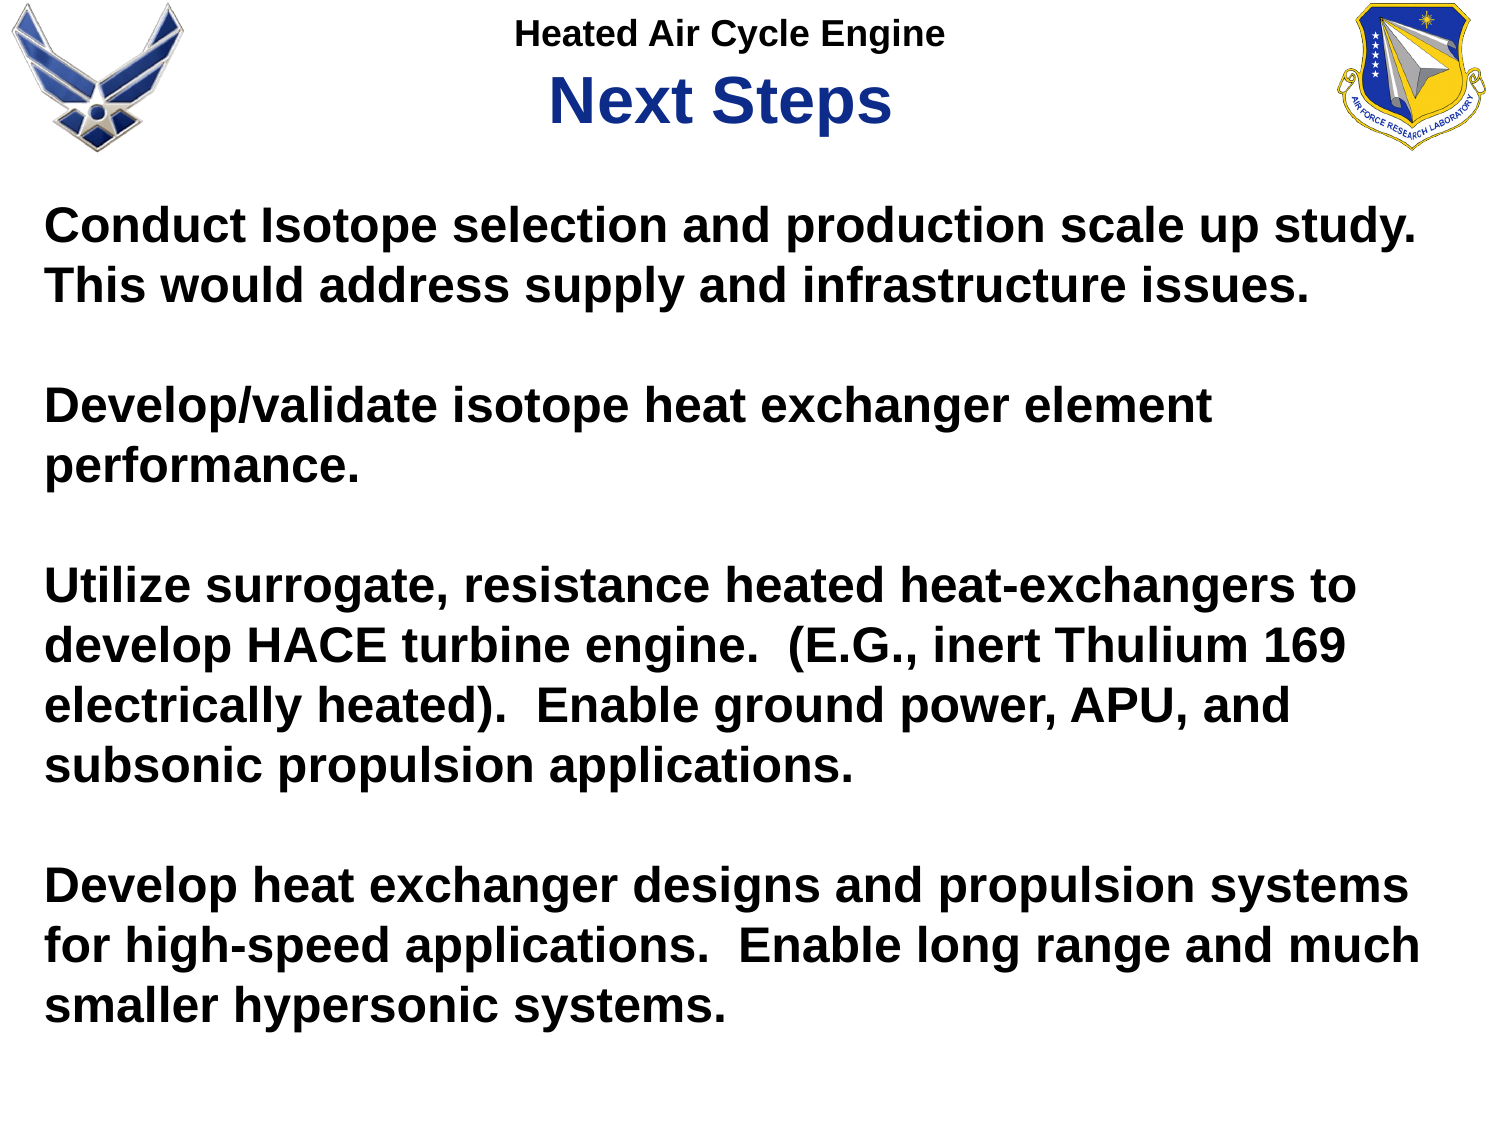

Heated Air Cycle Engine
# Next Steps
Conduct Isotope selection and production scale up study.  This would address supply and infrastructure issues.

Develop/validate isotope heat exchanger element performance.

Utilize surrogate, resistance heated heat-exchangers to develop HACE turbine engine.  (E.G., inert Thulium 169 electrically heated).  Enable ground power, APU, and subsonic propulsion applications.

Develop heat exchanger designs and propulsion systems for high-speed applications.  Enable long range and much smaller hypersonic systems.